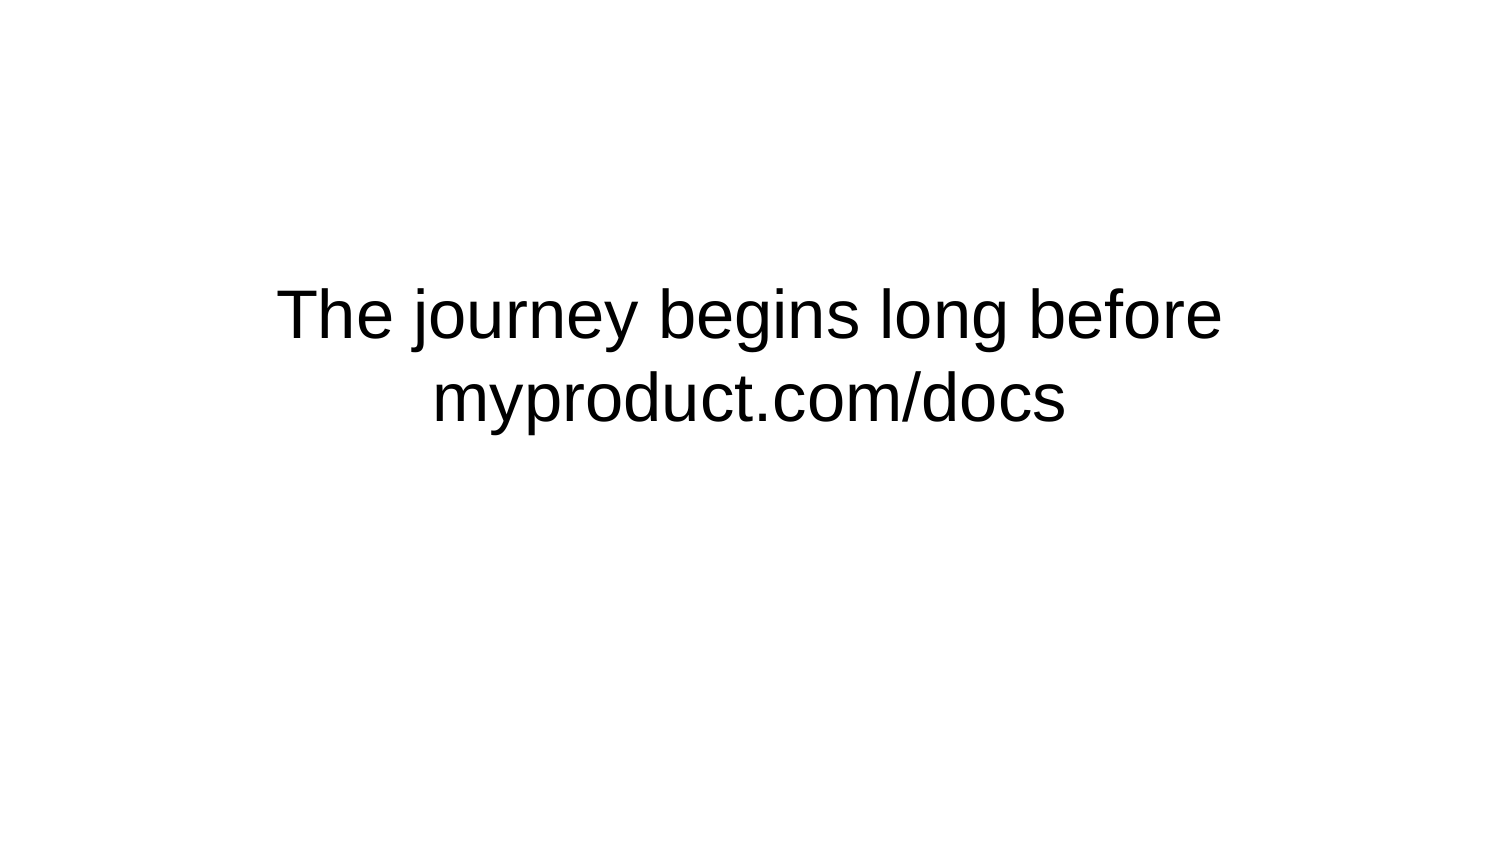

# The journey begins long before myproduct.com/docs